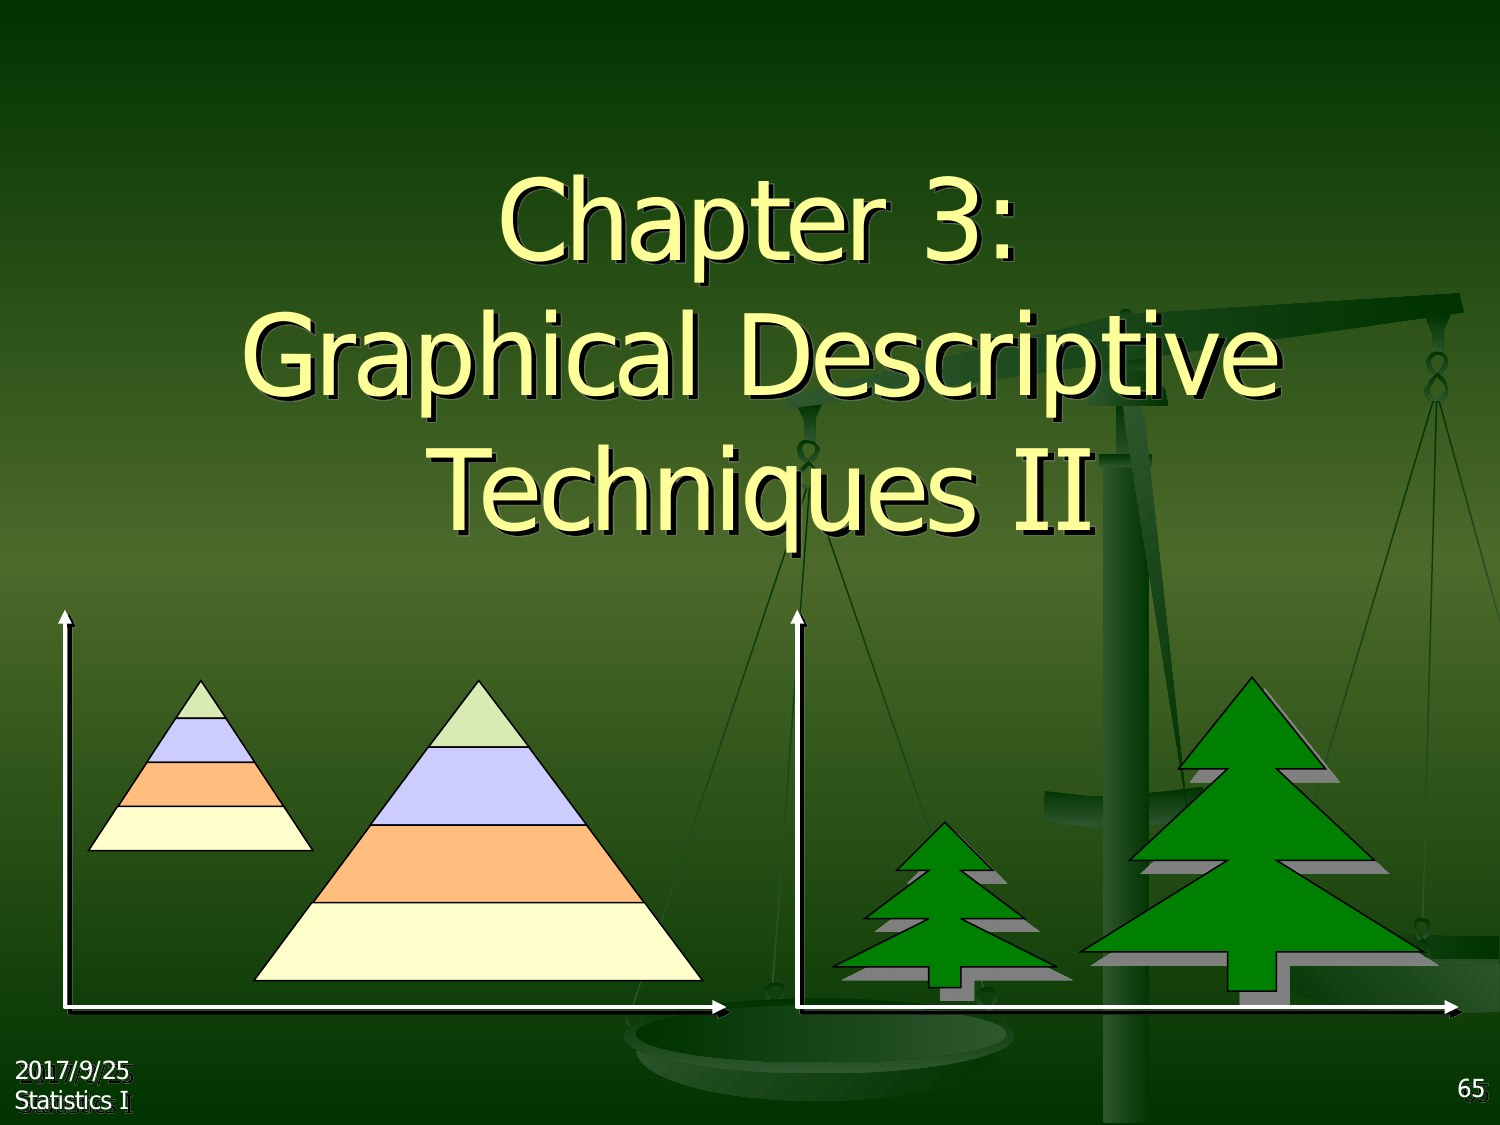

# Chapter 3: Graphical Descriptive Techniques II

2017/9/25
Statistics I
65